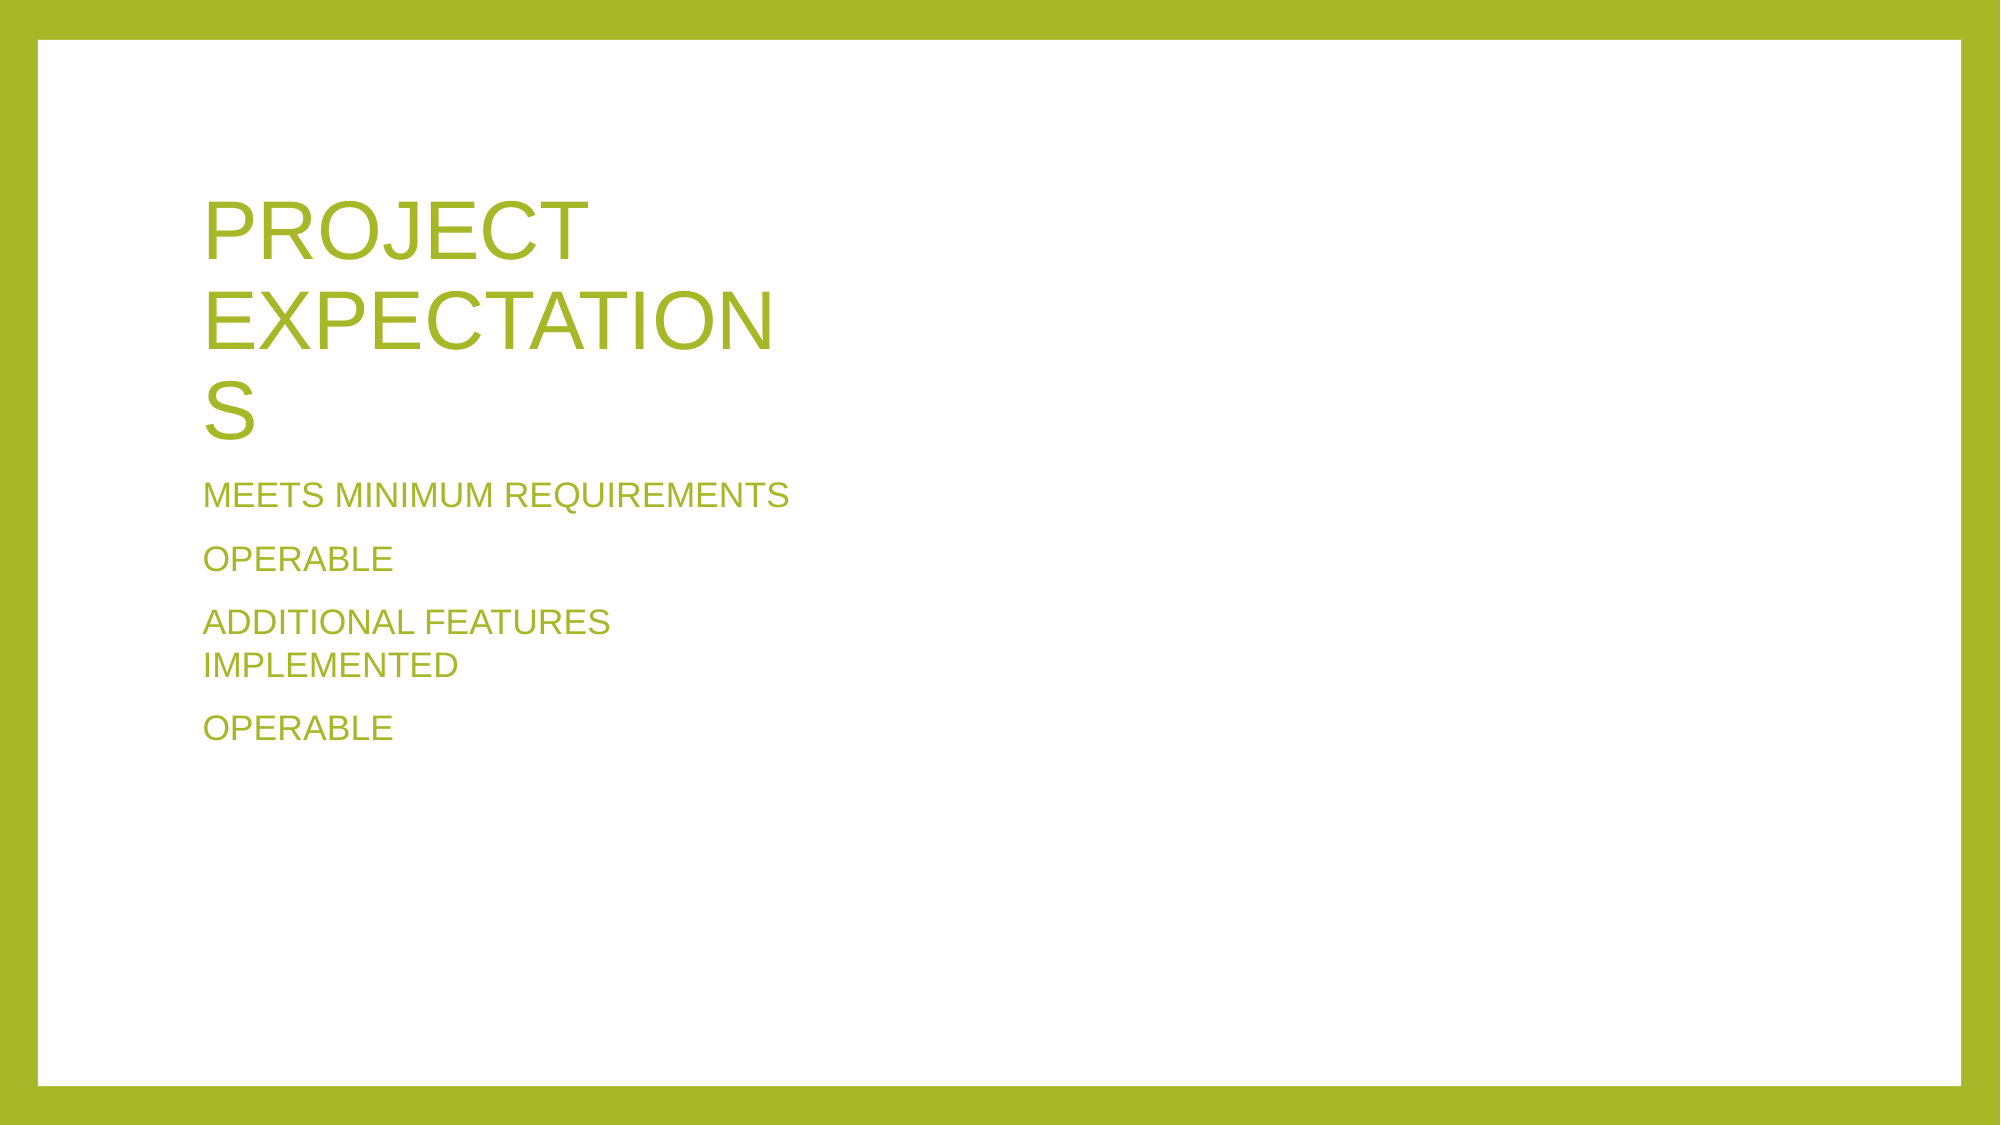

# PROJECT EXPECTATIONS

MEETS MINIMUM REQUIREMENTS
OPERABLE
ADDITIONAL FEATURES IMPLEMENTED
OPERABLE